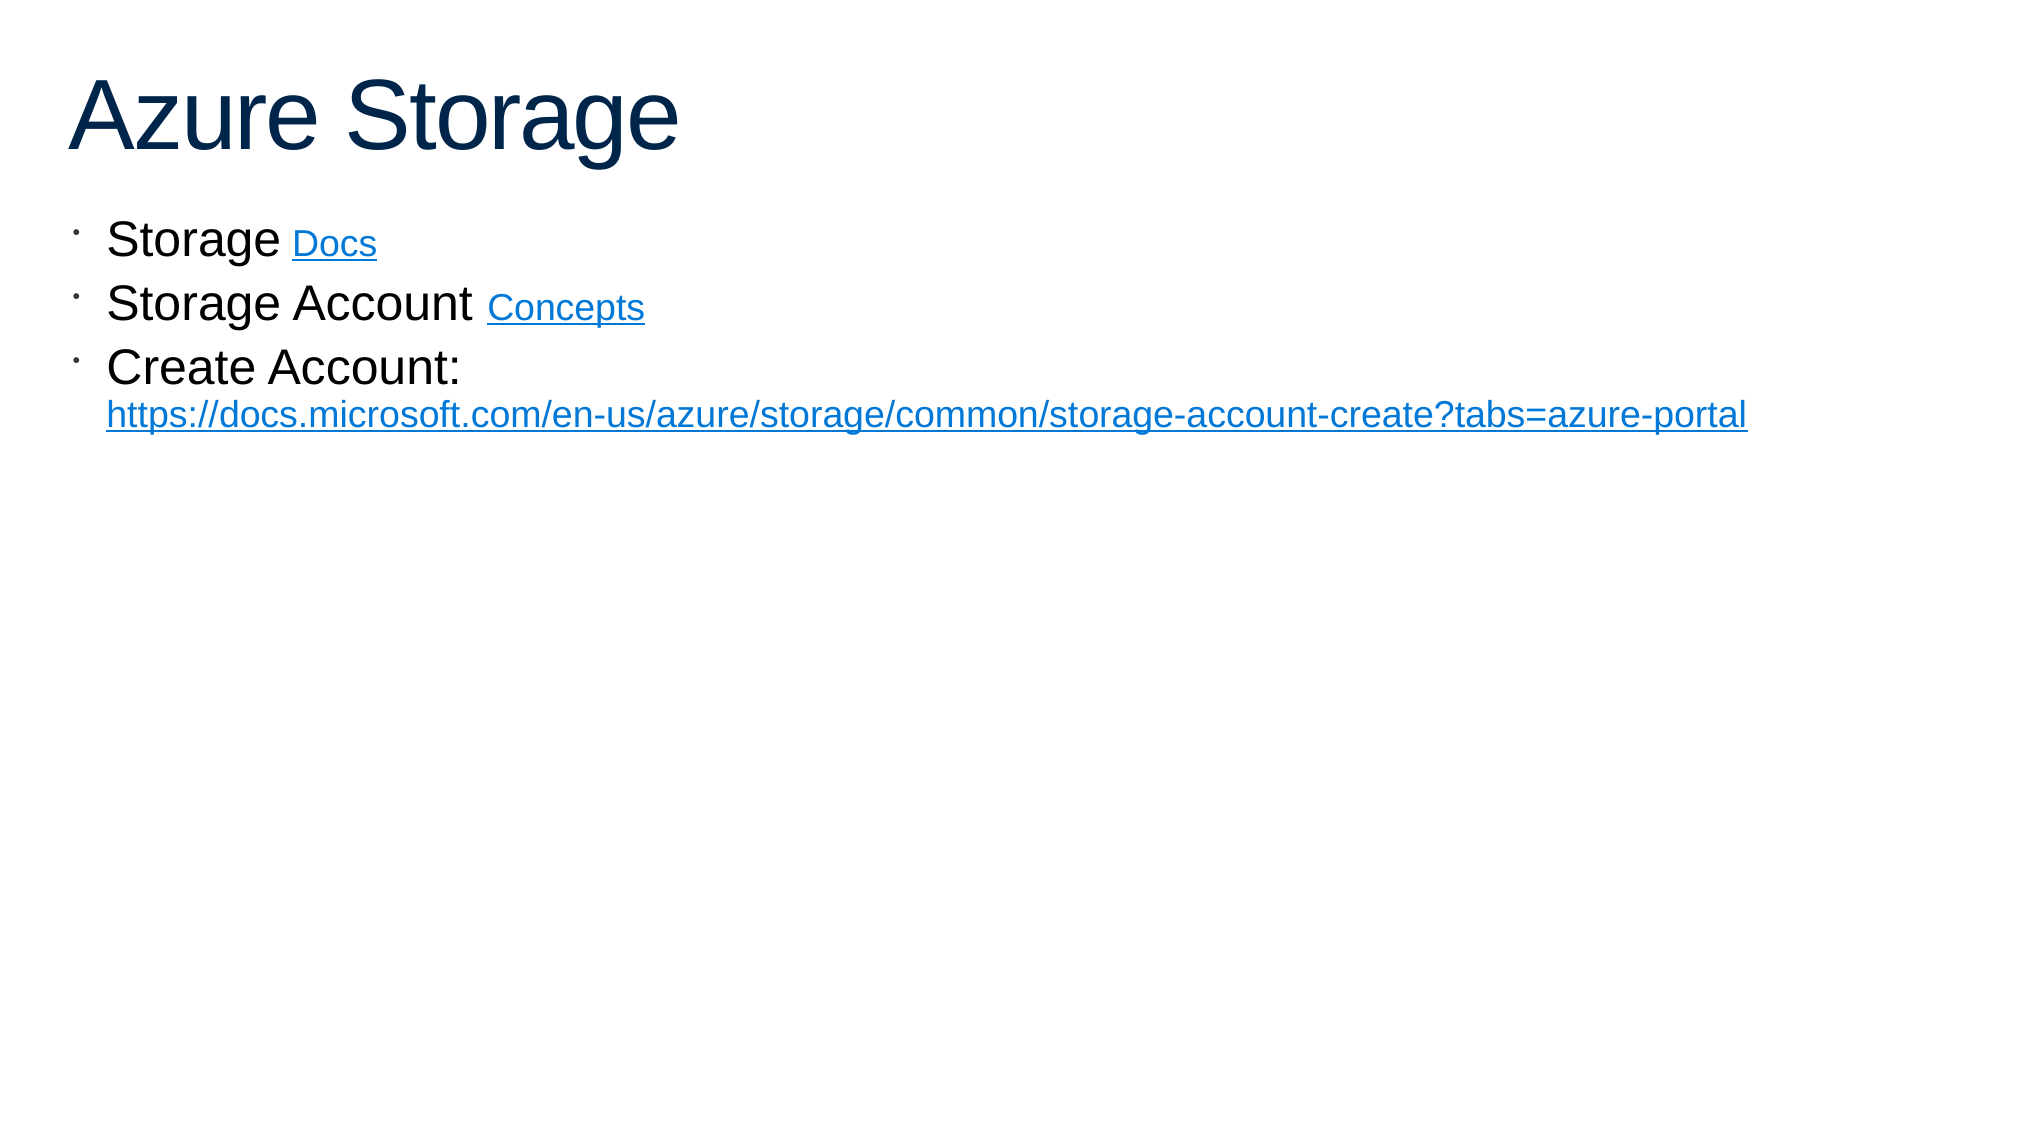

# Azure Storage
Storage Docs
Storage Account Concepts
Create Account:
https://docs.microsoft.com/en-us/azure/storage/common/storage-account-create?tabs=azure-portal